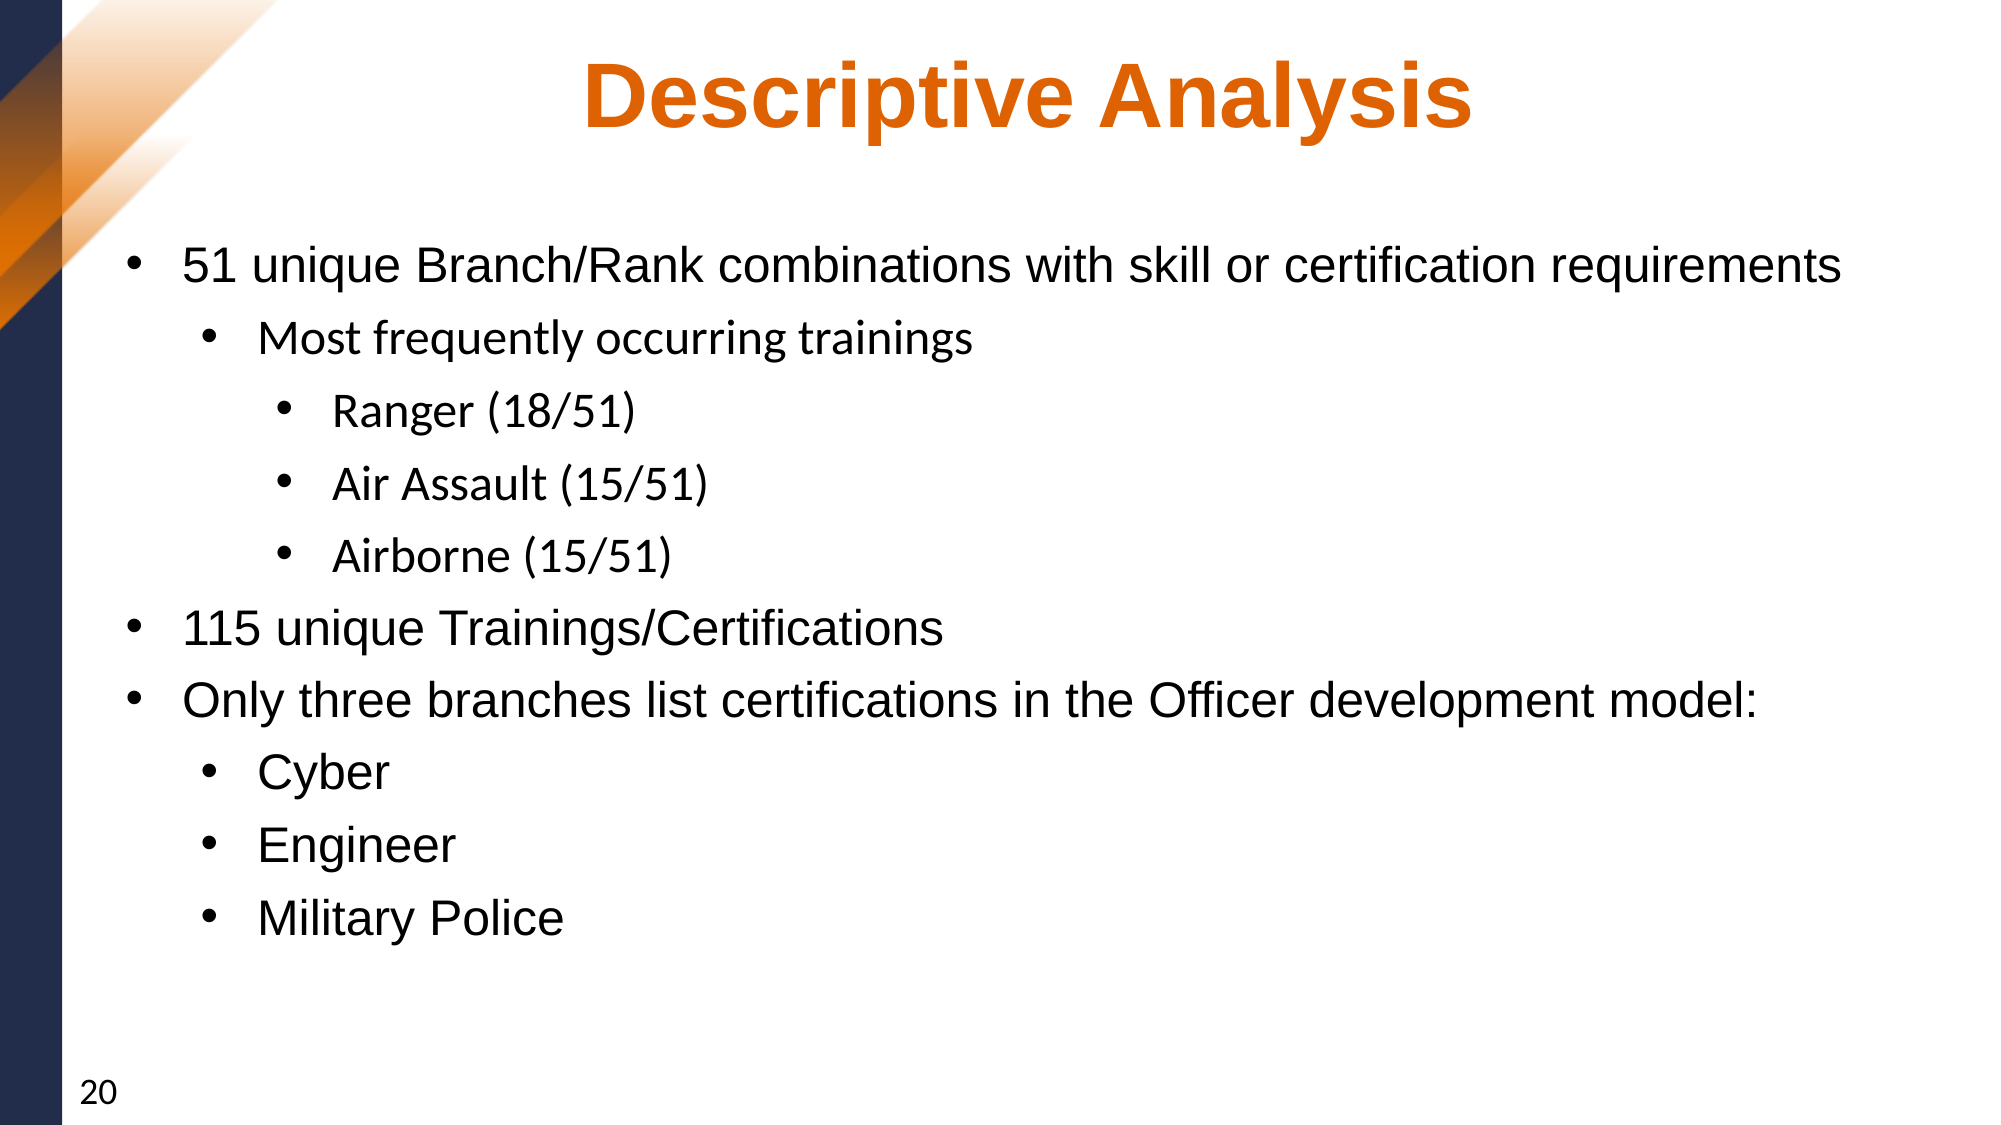

Descriptive Analysis
51 unique Branch/Rank combinations with skill or certification requirements
Most frequently occurring trainings
Ranger (18/51)
Air Assault (15/51)
Airborne (15/51)
115 unique Trainings/Certifications
Only three branches list certifications in the Officer development model:
Cyber
Engineer
Military Police
20